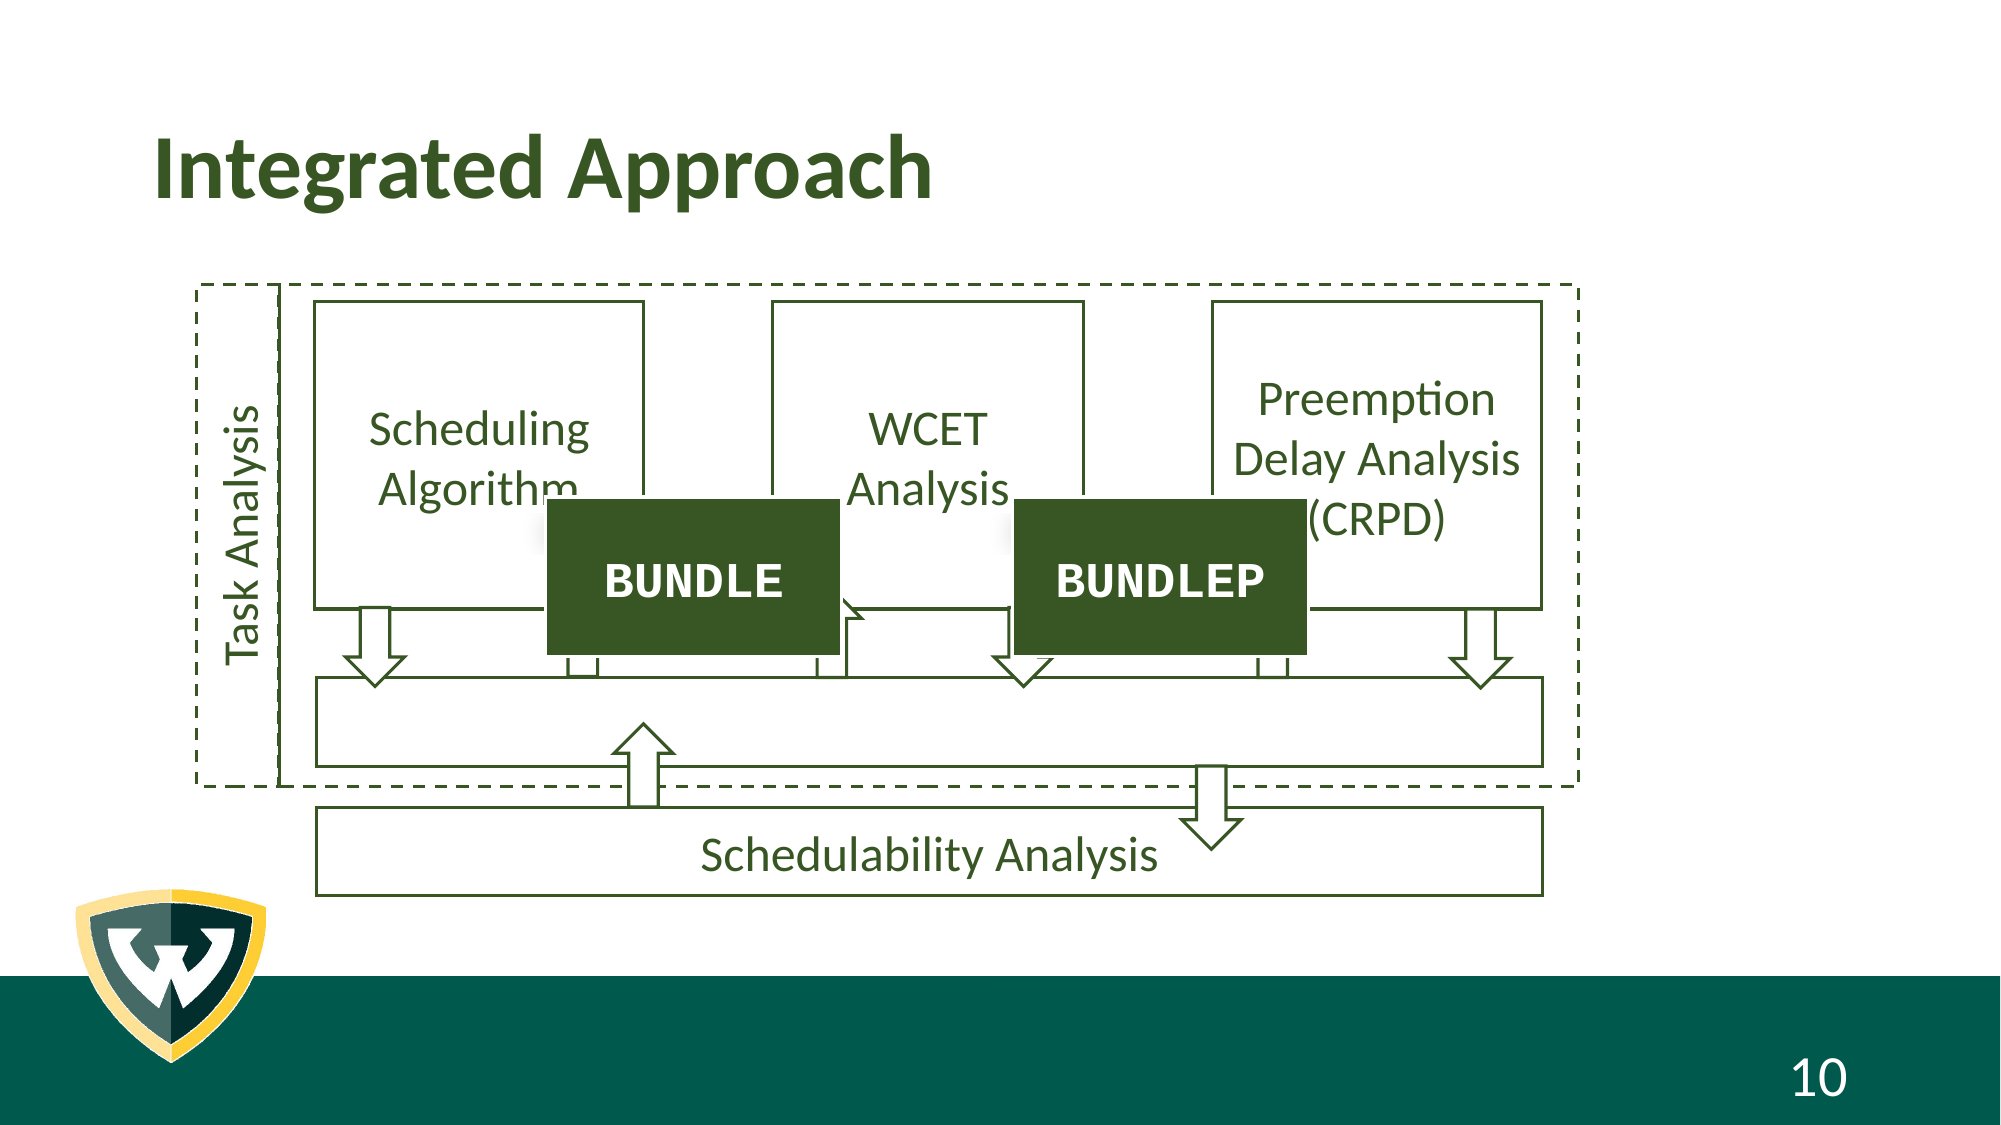

# Integrated Approach
Task Analysis

Preemption Delay Analysis (CRPD)
Scheduling Algorithm
WCET Analysis
BUNDLE
BUNDLEP
v

Schedulability Analysis
10